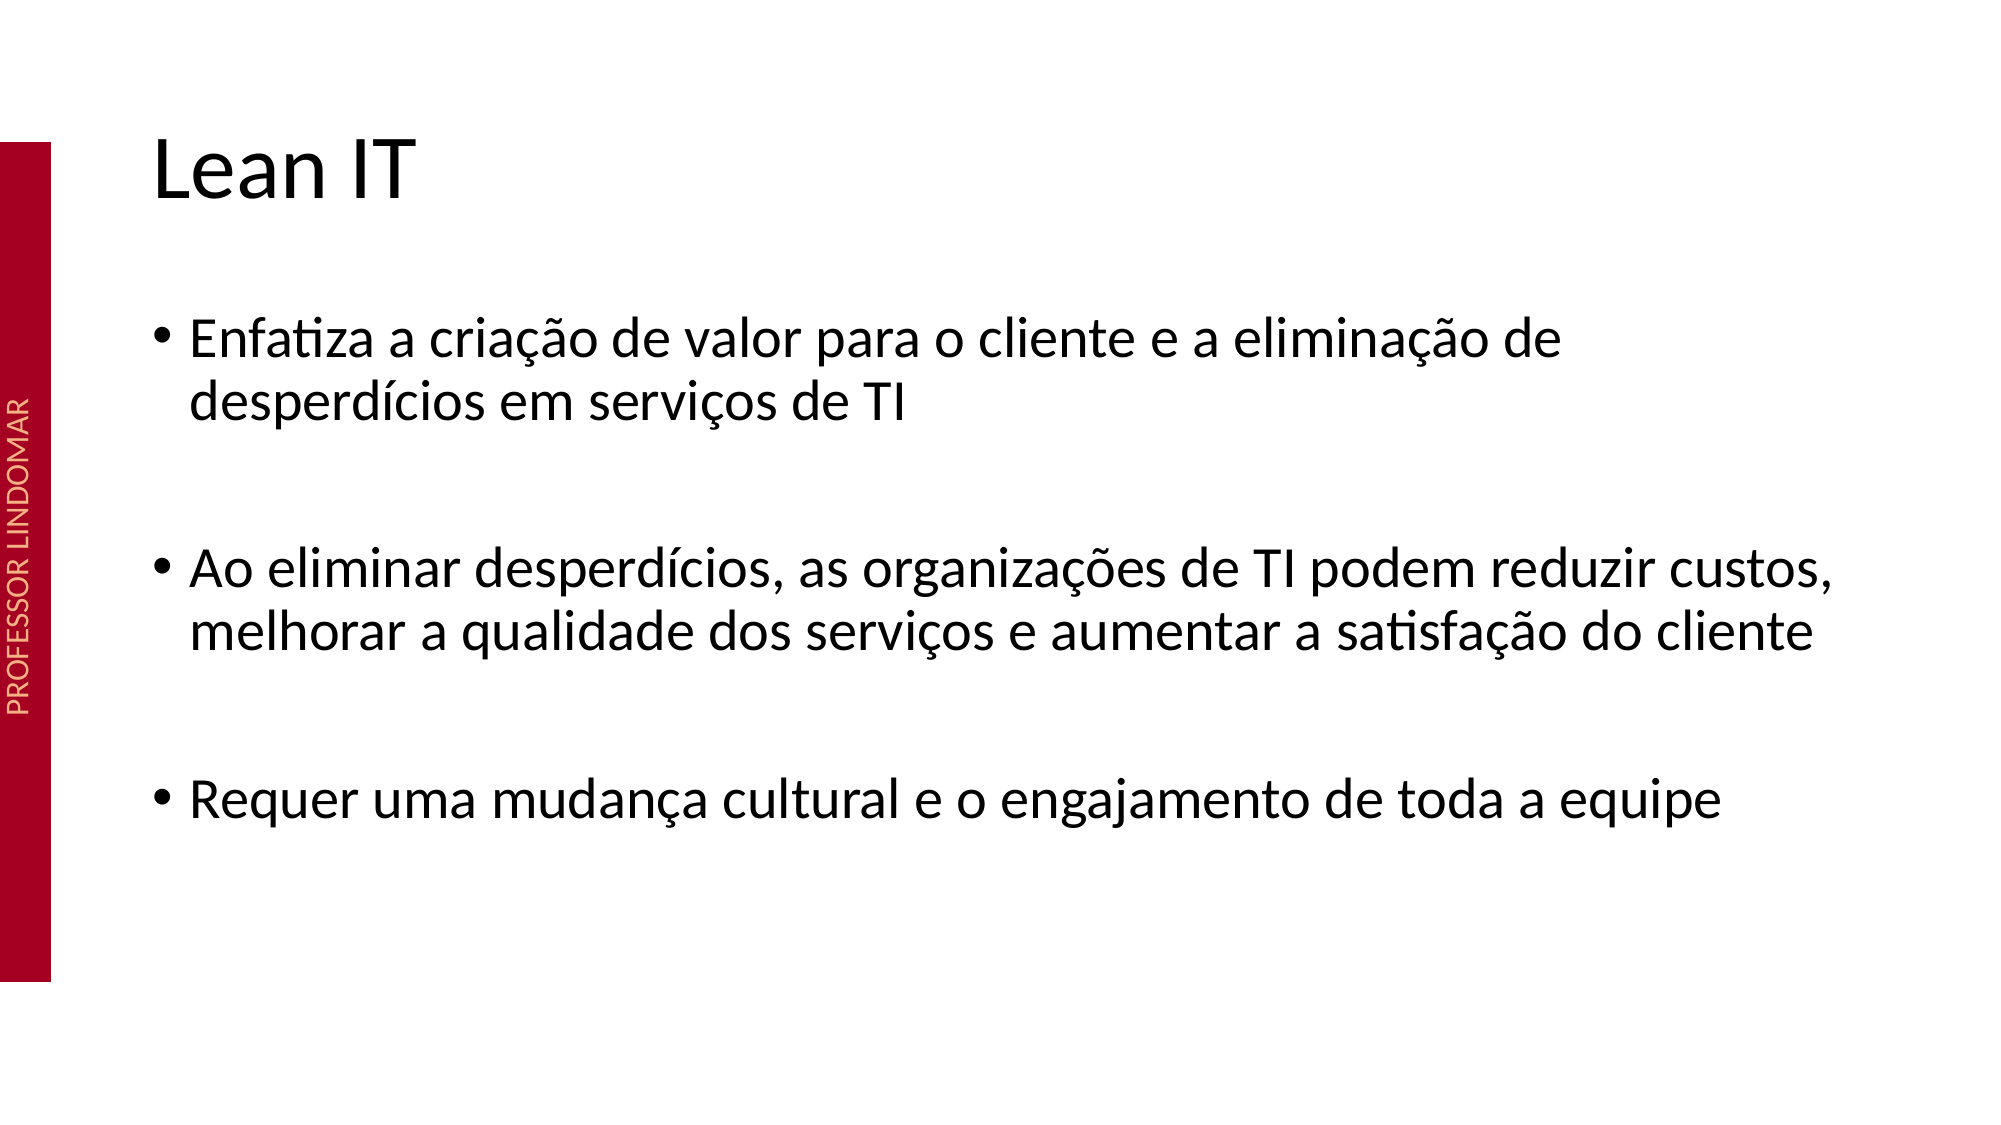

# Lean IT
Enfatiza a criação de valor para o cliente e a eliminação de desperdícios em serviços de TI

Ao eliminar desperdícios, as organizações de TI podem reduzir custos, melhorar a qualidade dos serviços e aumentar a satisfação do cliente

Requer uma mudança cultural e o engajamento de toda a equipe